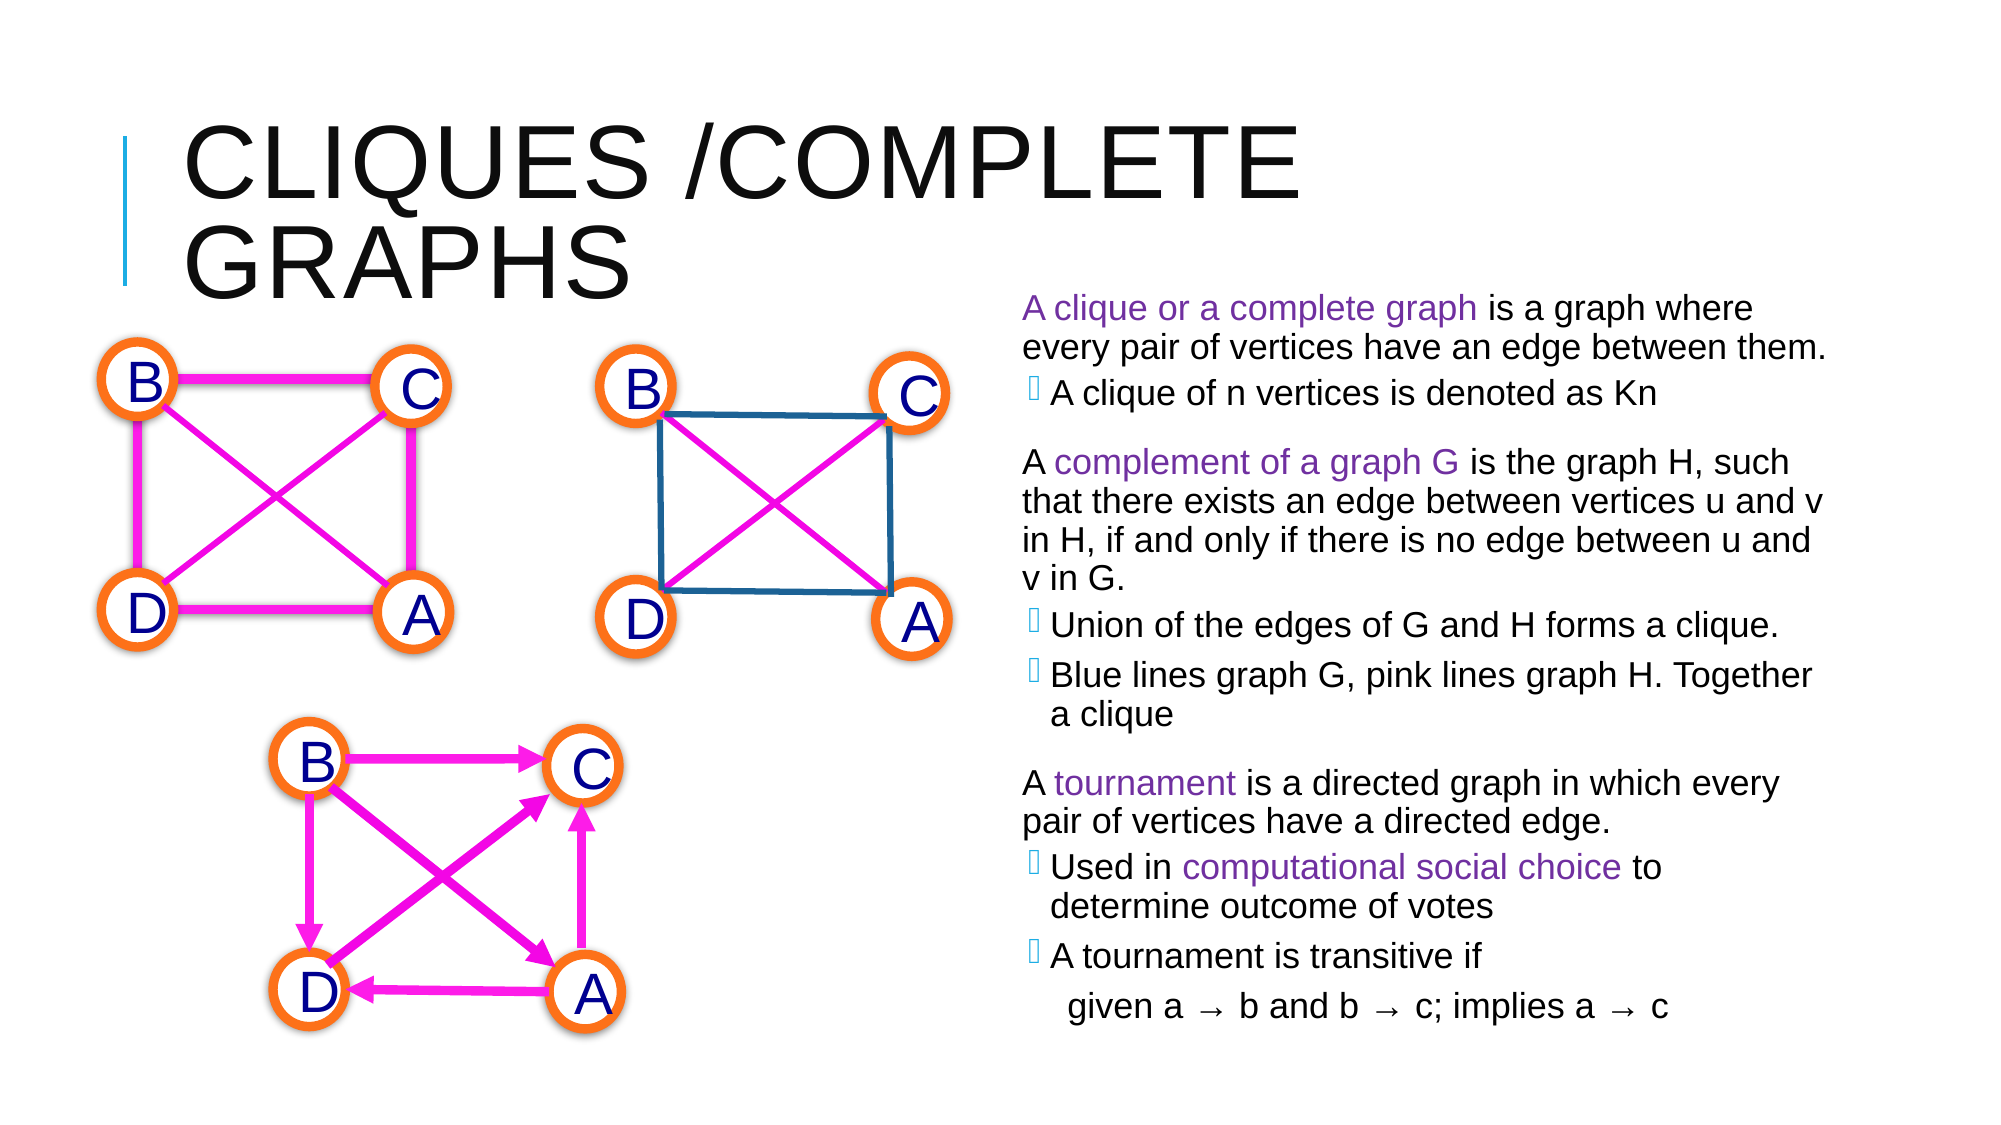

# CLIQUEs /COMPLETE GRAPHS
A clique or a complete graph is a graph where every pair of vertices have an edge between them.
A clique of n vertices is denoted as Kn
A complement of a graph G is the graph H, such that there exists an edge between vertices u and v in H, if and only if there is no edge between u and v in G.
Union of the edges of G and H forms a clique.
Blue lines graph G, pink lines graph H. Together a clique
A tournament is a directed graph in which every pair of vertices have a directed edge.
Used in computational social choice to determine outcome of votes
A tournament is transitive if
 given a → b and b → c; implies a → c

B
C

D
A
B
C
D
A
B
C
D
A